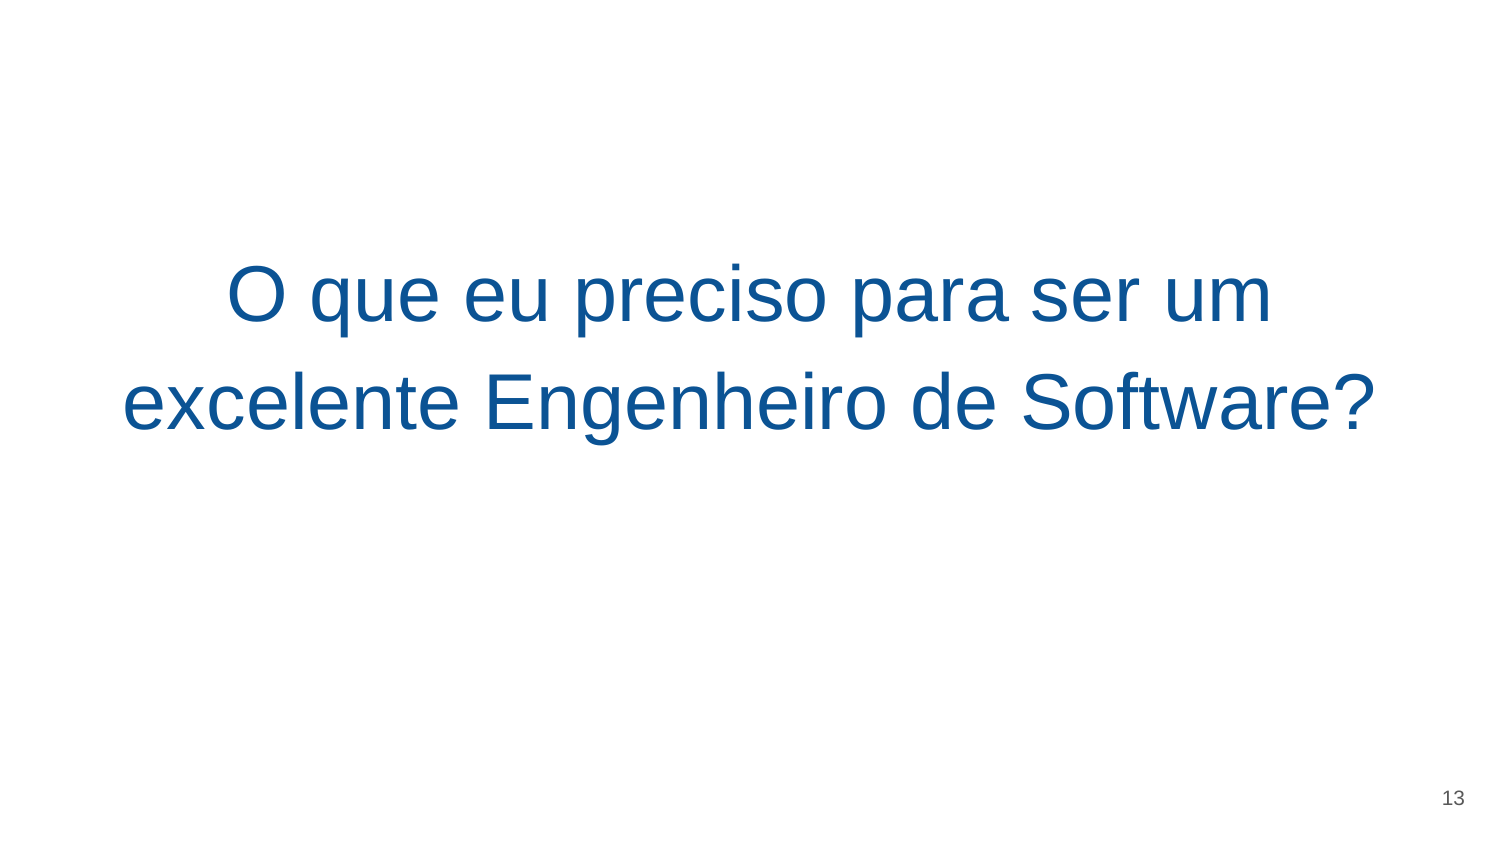

O que eu preciso para ser um excelente Engenheiro de Software?

13